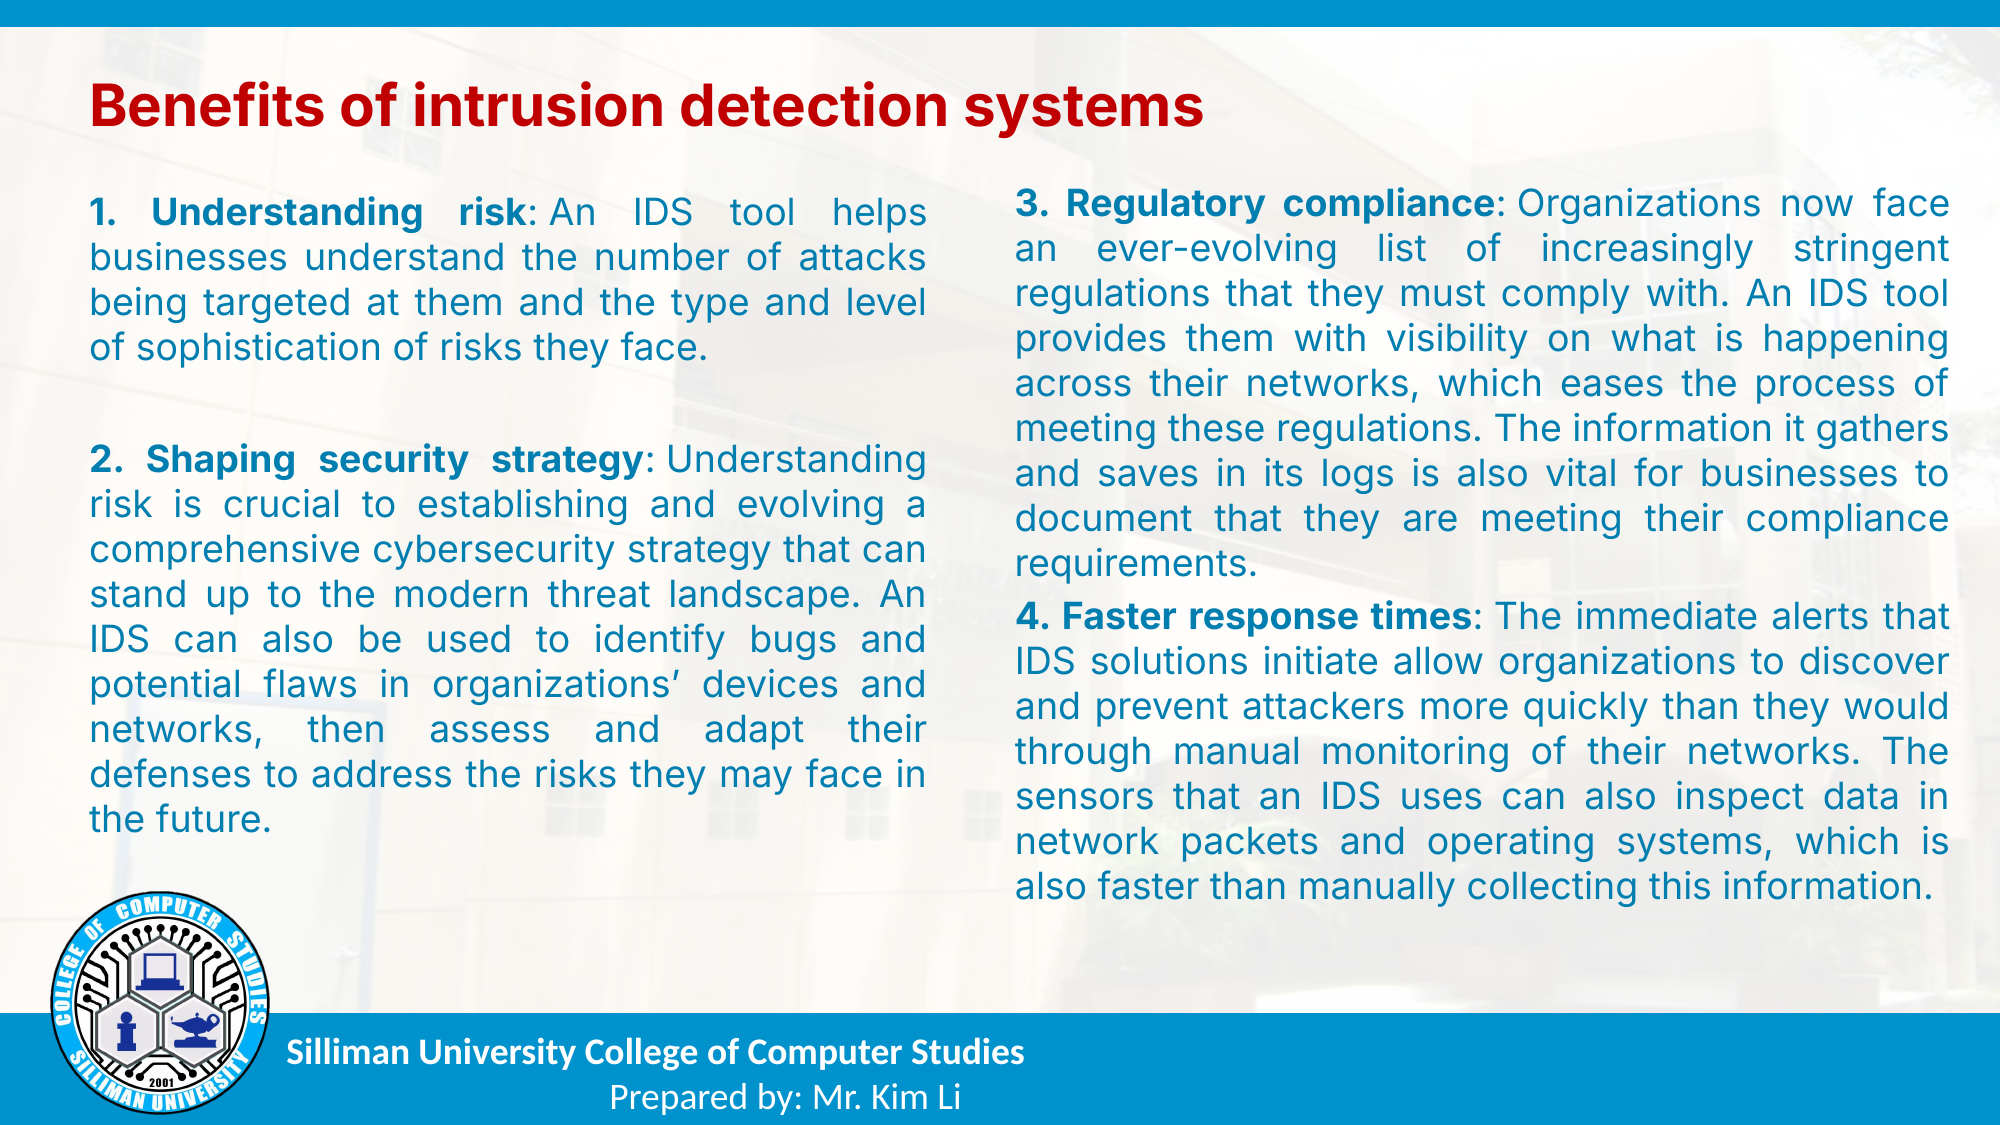

Benefits of intrusion detection systems
3. Regulatory compliance: Organizations now face an ever-evolving list of increasingly stringent regulations that they must comply with. An IDS tool provides them with visibility on what is happening across their networks, which eases the process of meeting these regulations. The information it gathers and saves in its logs is also vital for businesses to document that they are meeting their compliance requirements.
1. Understanding risk: An IDS tool helps businesses understand the number of attacks being targeted at them and the type and level of sophistication of risks they face.
2. Shaping security strategy: Understanding risk is crucial to establishing and evolving a comprehensive cybersecurity strategy that can stand up to the modern threat landscape. An IDS can also be used to identify bugs and potential flaws in organizations’ devices and networks, then assess and adapt their defenses to address the risks they may face in the future.
4. Faster response times: The immediate alerts that IDS solutions initiate allow organizations to discover and prevent attackers more quickly than they would through manual monitoring of their networks. The sensors that an IDS uses can also inspect data in network packets and operating systems, which is also faster than manually collecting this information.